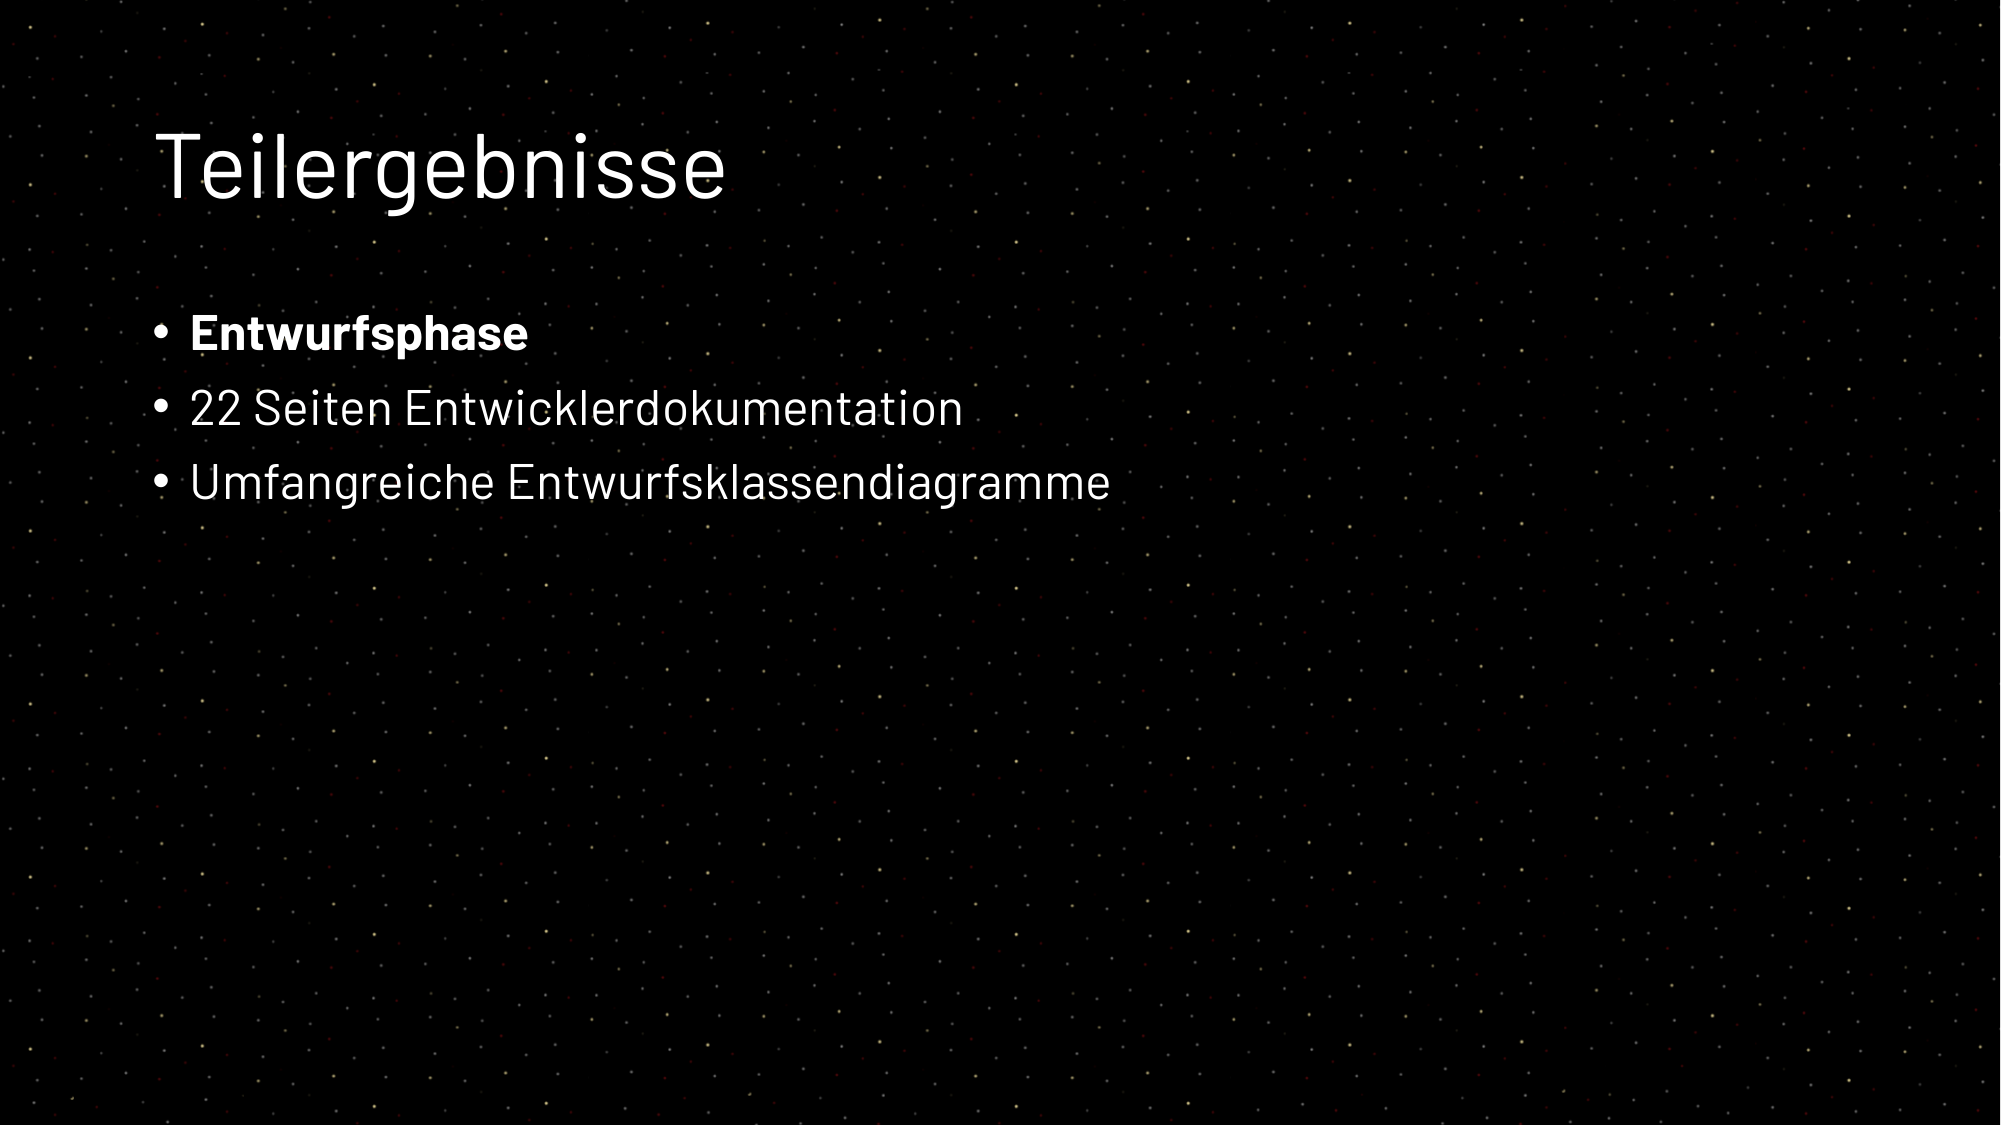

# Teilergebnisse
Entwurfsphase
22 Seiten Entwicklerdokumentation
Umfangreiche Entwurfsklassendiagramme